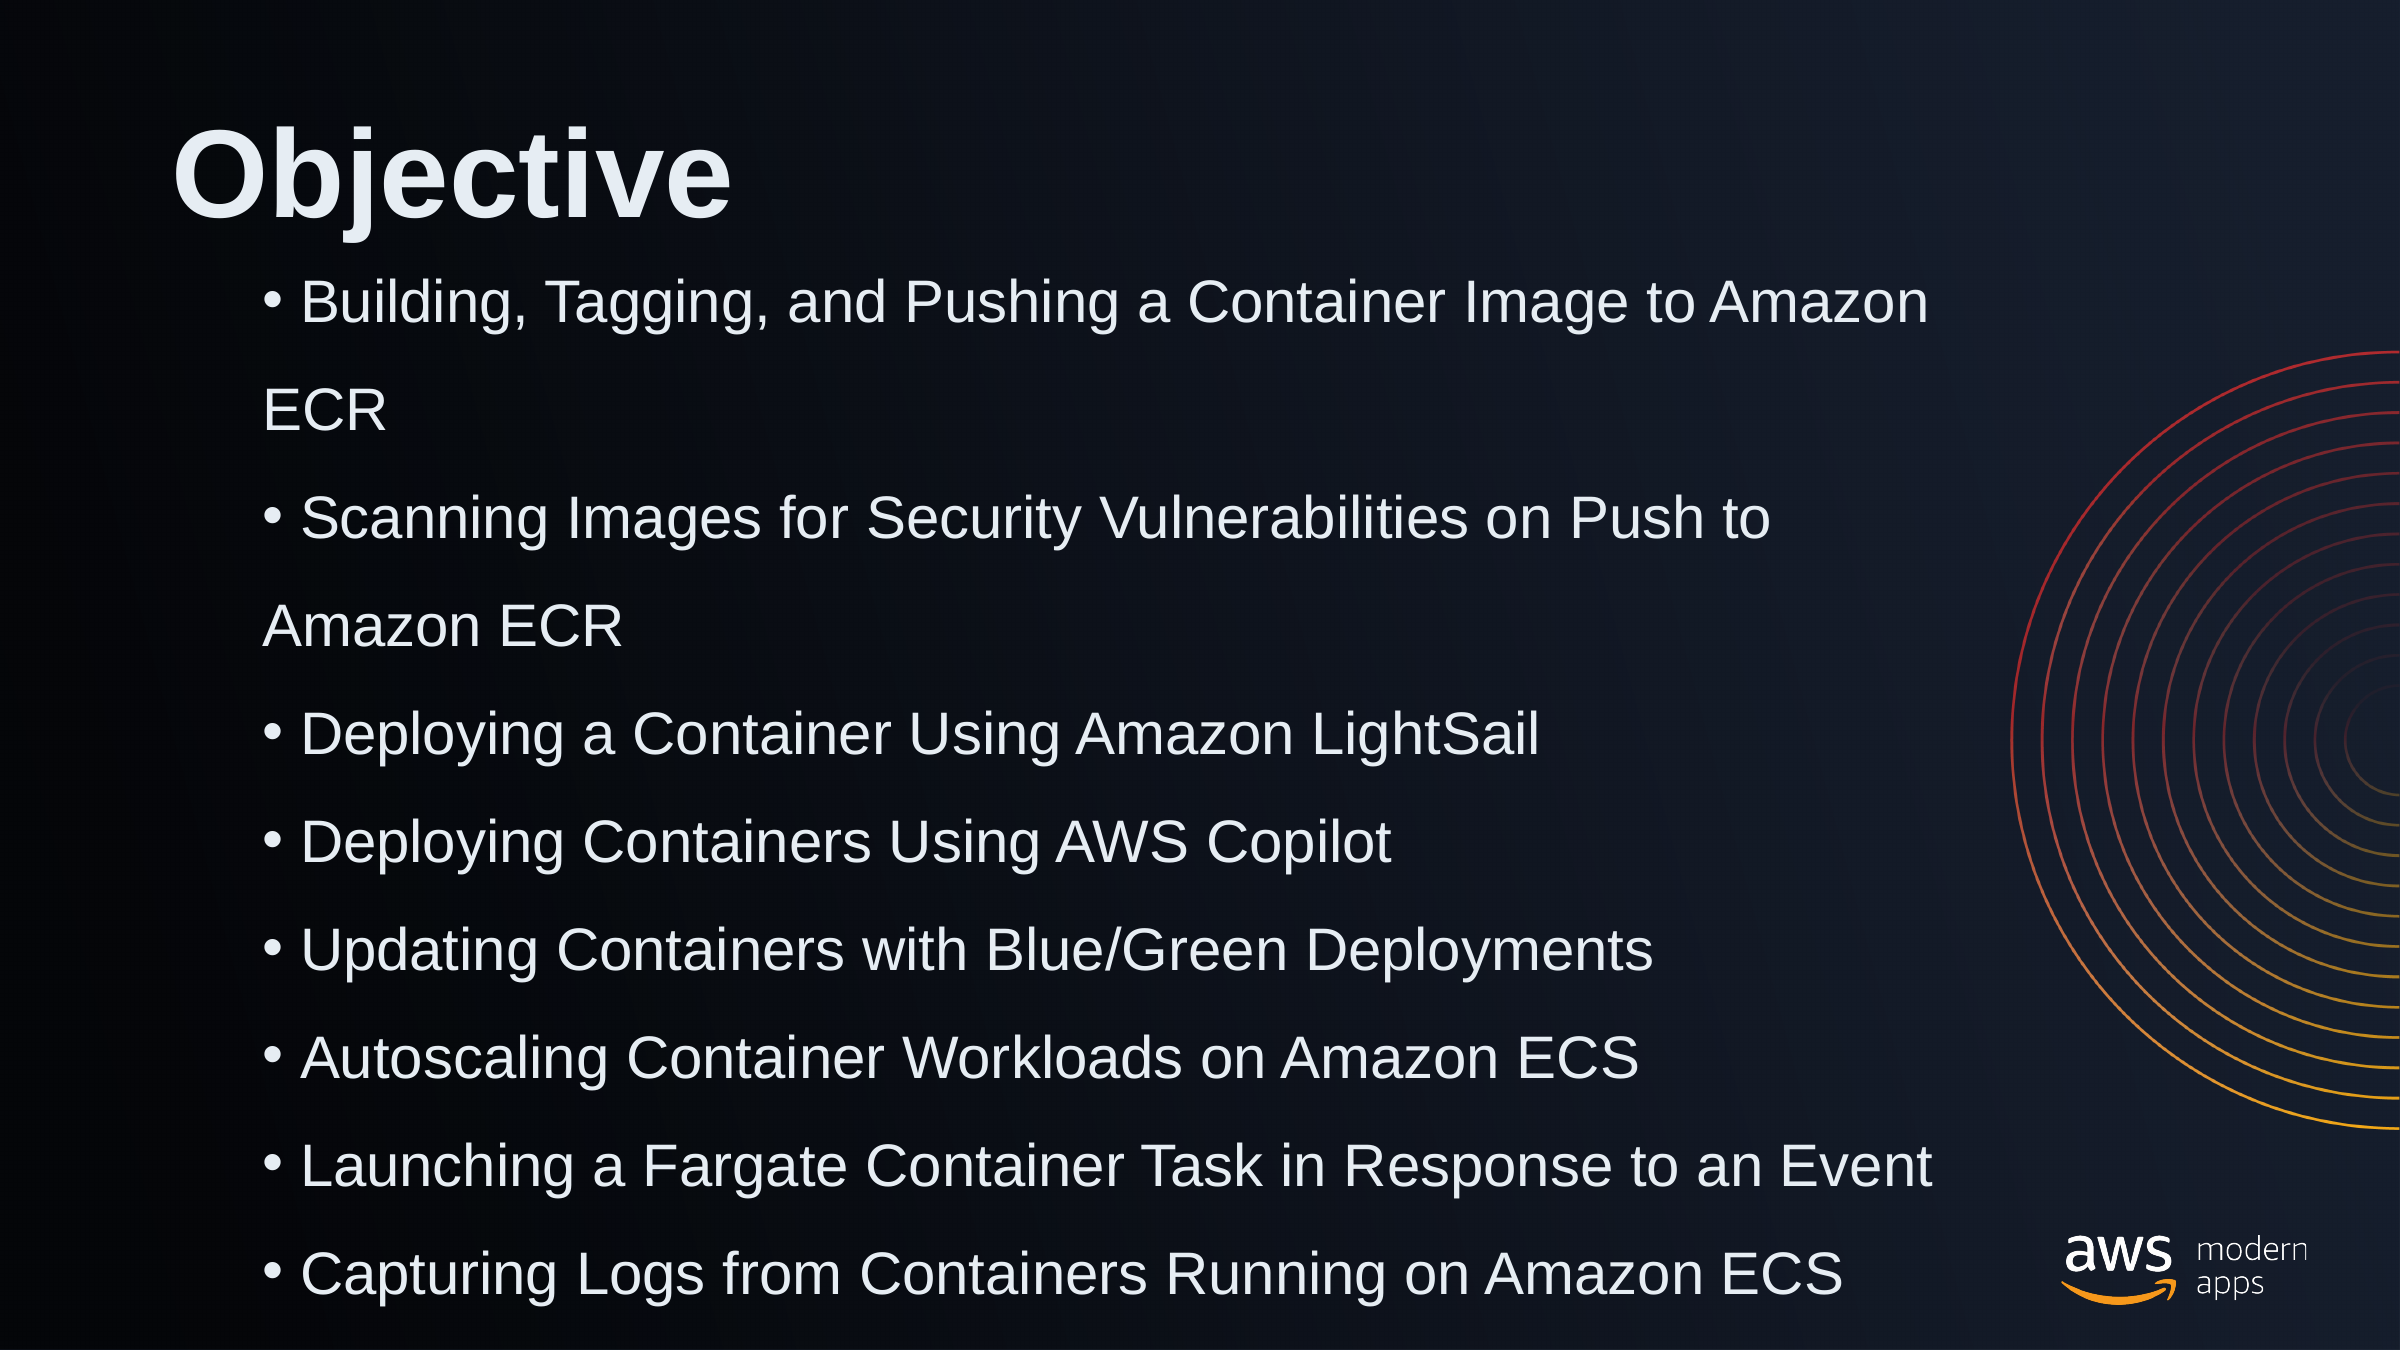

# Objective

 Building, Tagging, and Pushing a Container Image to Amazon ECR
 Scanning Images for Security Vulnerabilities on Push to Amazon ECR
 Deploying a Container Using Amazon LightSail
 Deploying Containers Using AWS Copilot
 Updating Containers with Blue/Green Deployments
 Autoscaling Container Workloads on Amazon ECS
 Launching a Fargate Container Task in Response to an Event
 Capturing Logs from Containers Running on Amazon ECS